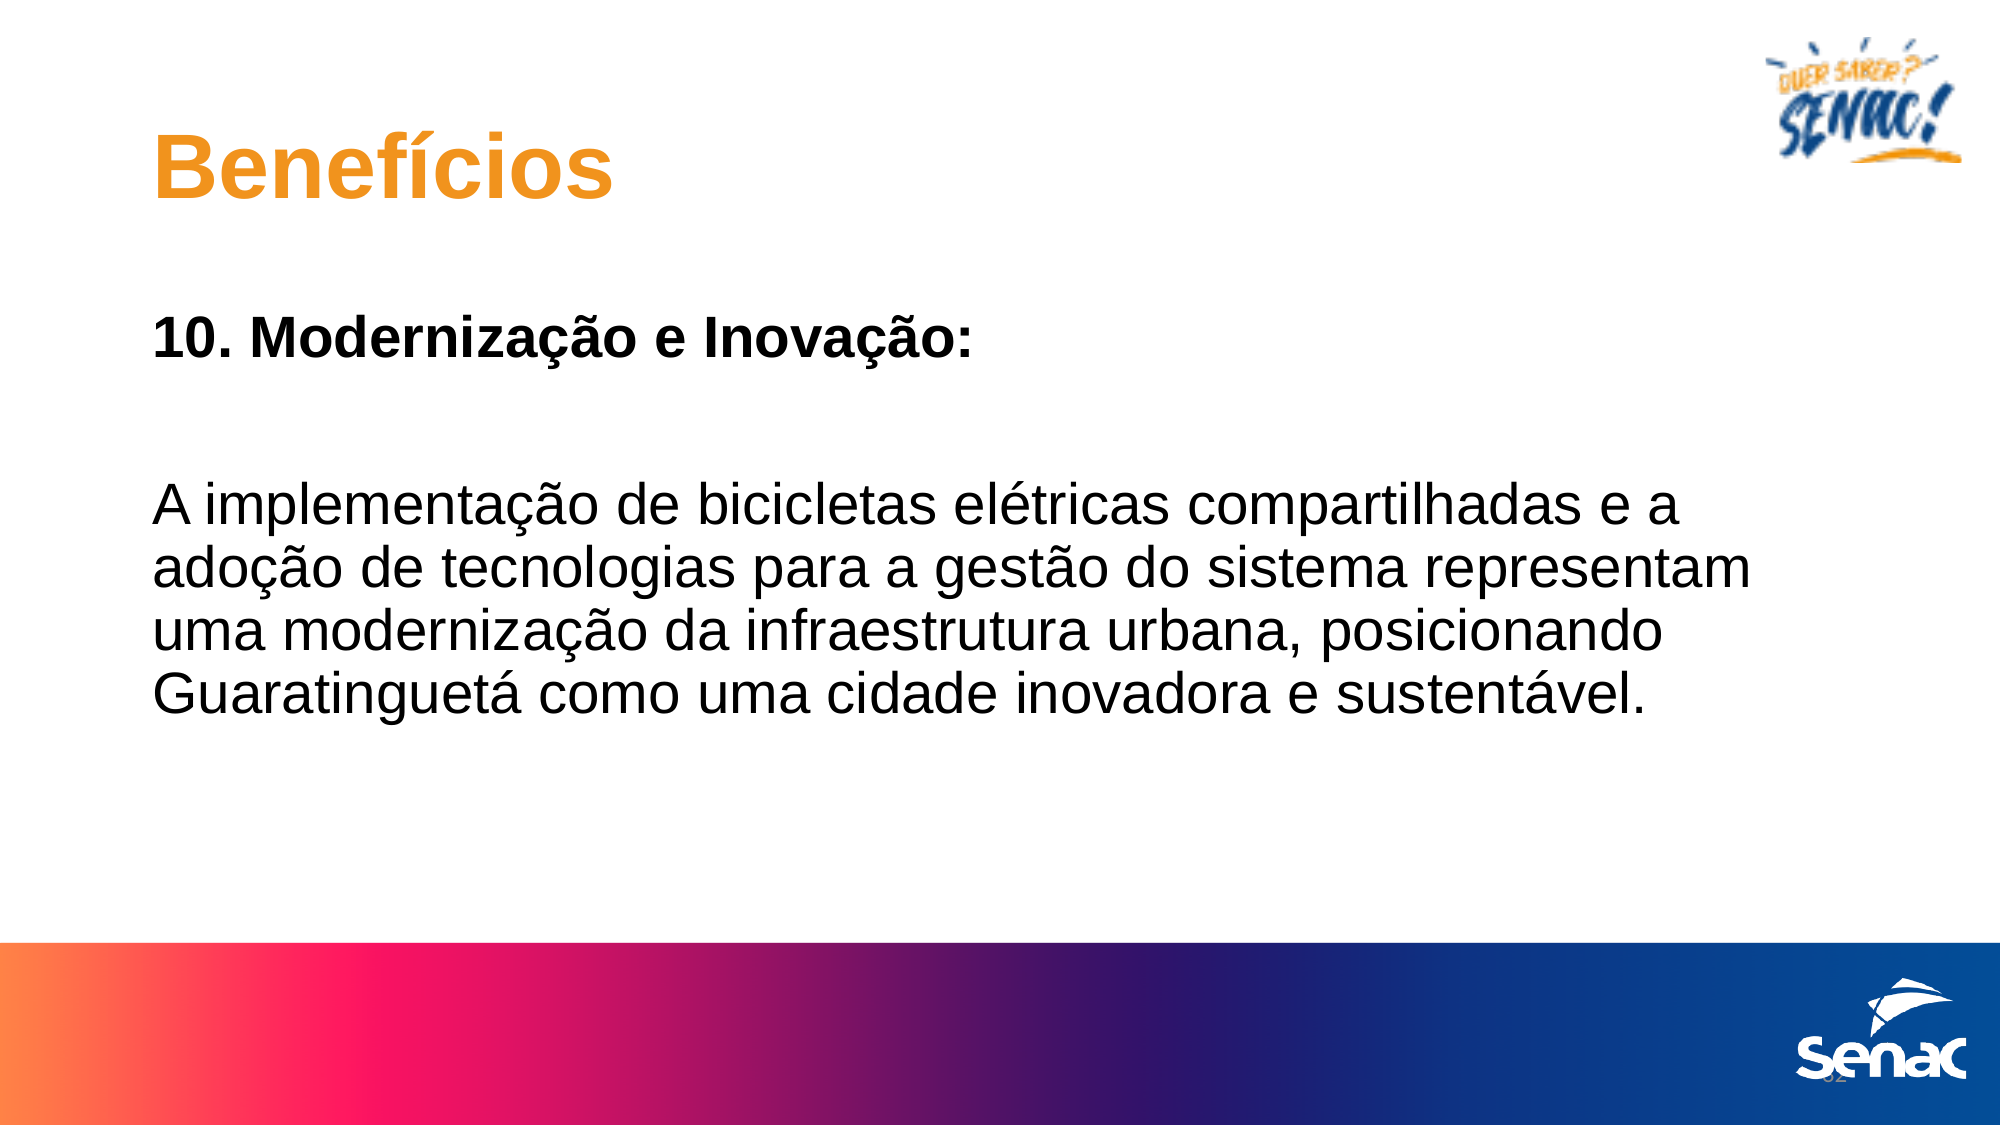

# Benefícios
10. Modernização e Inovação:

A implementação de bicicletas elétricas compartilhadas e a adoção de tecnologias para a gestão do sistema representam uma modernização da infraestrutura urbana, posicionando Guaratinguetá como uma cidade inovadora e sustentável.

32